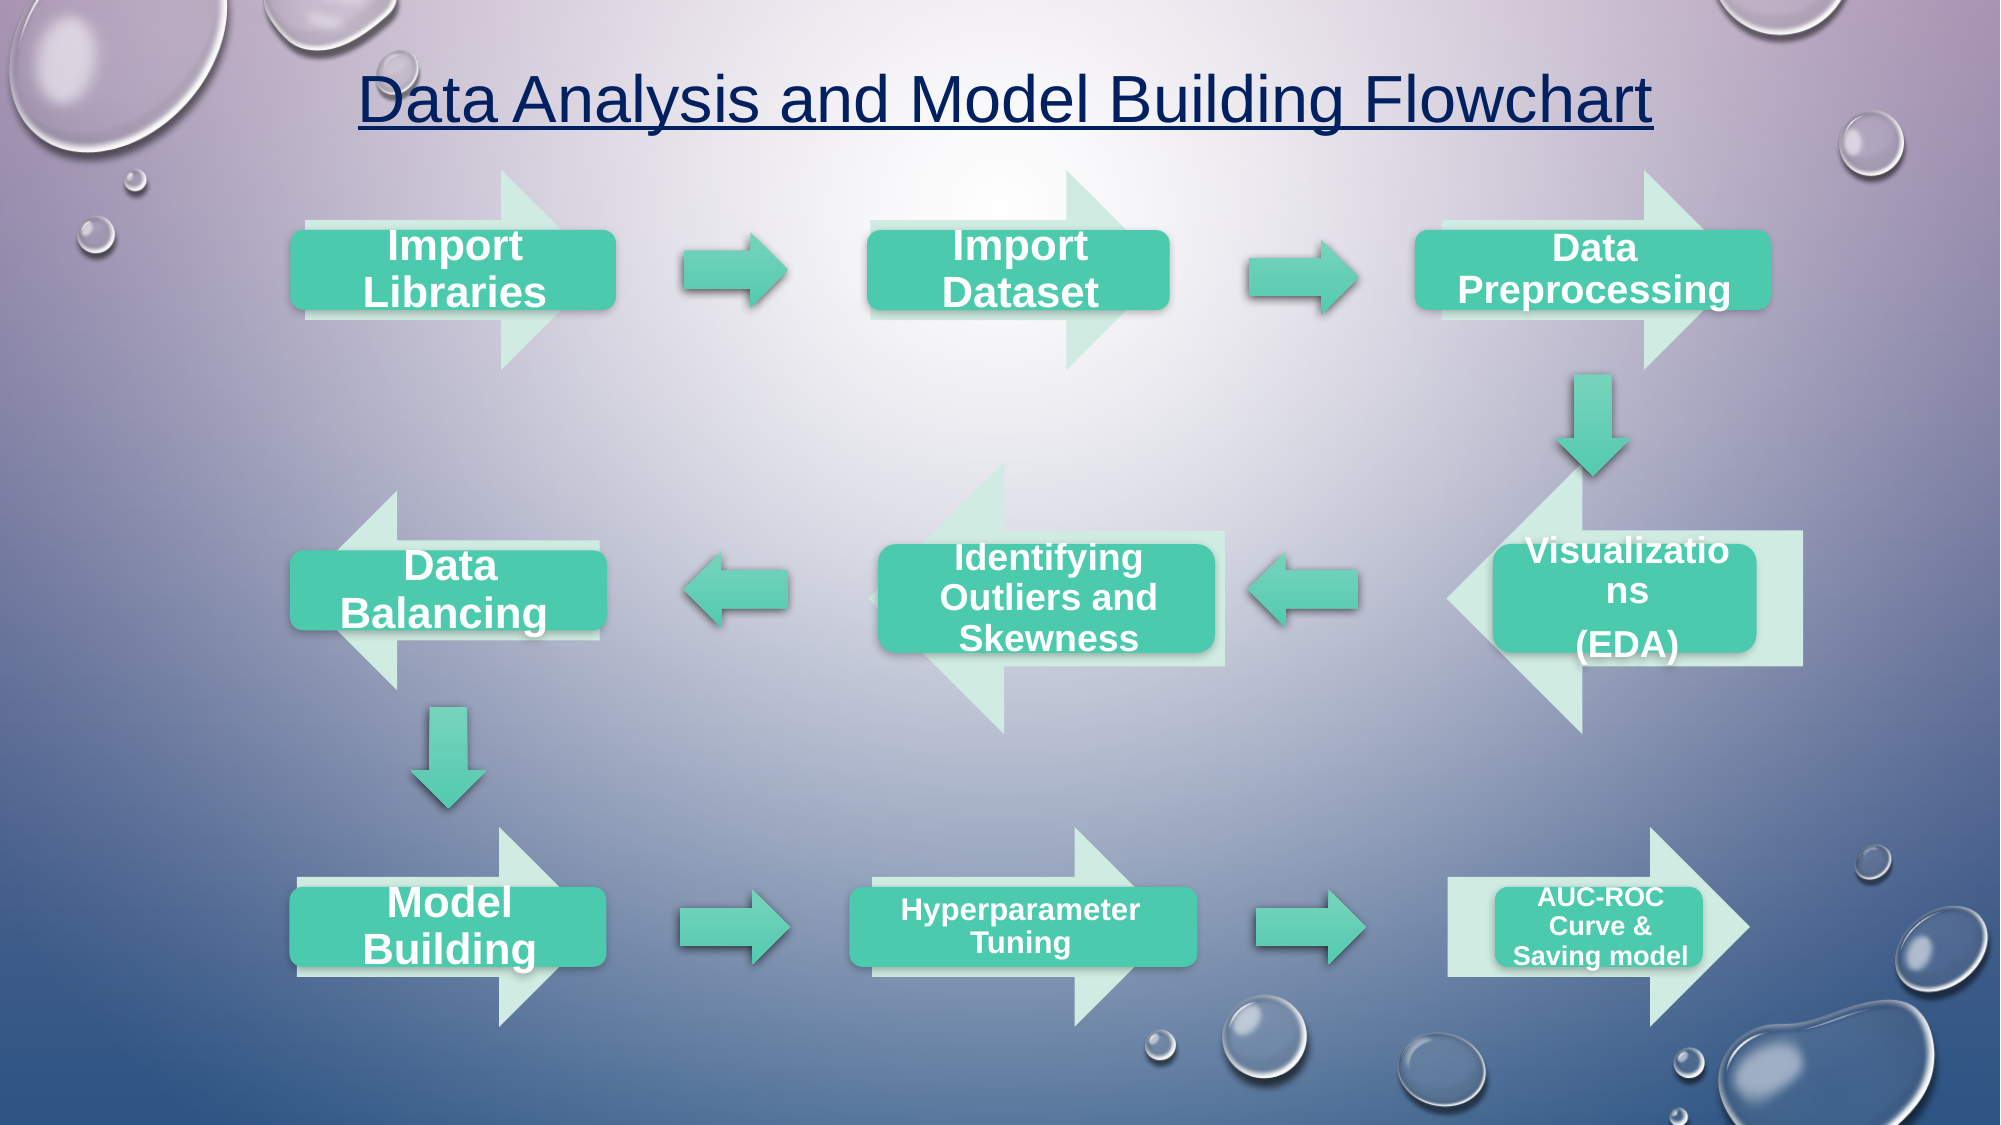

Data Analysis and Model Building Flowchart

Import Libraries
Data Preprocessing
Import Dataset

Visualizations
(EDA)
Identifying Outliers and Skewness
Data Balancing

Model Building
Hyperparameter  Tuning
AUC-ROC Curve & Saving model